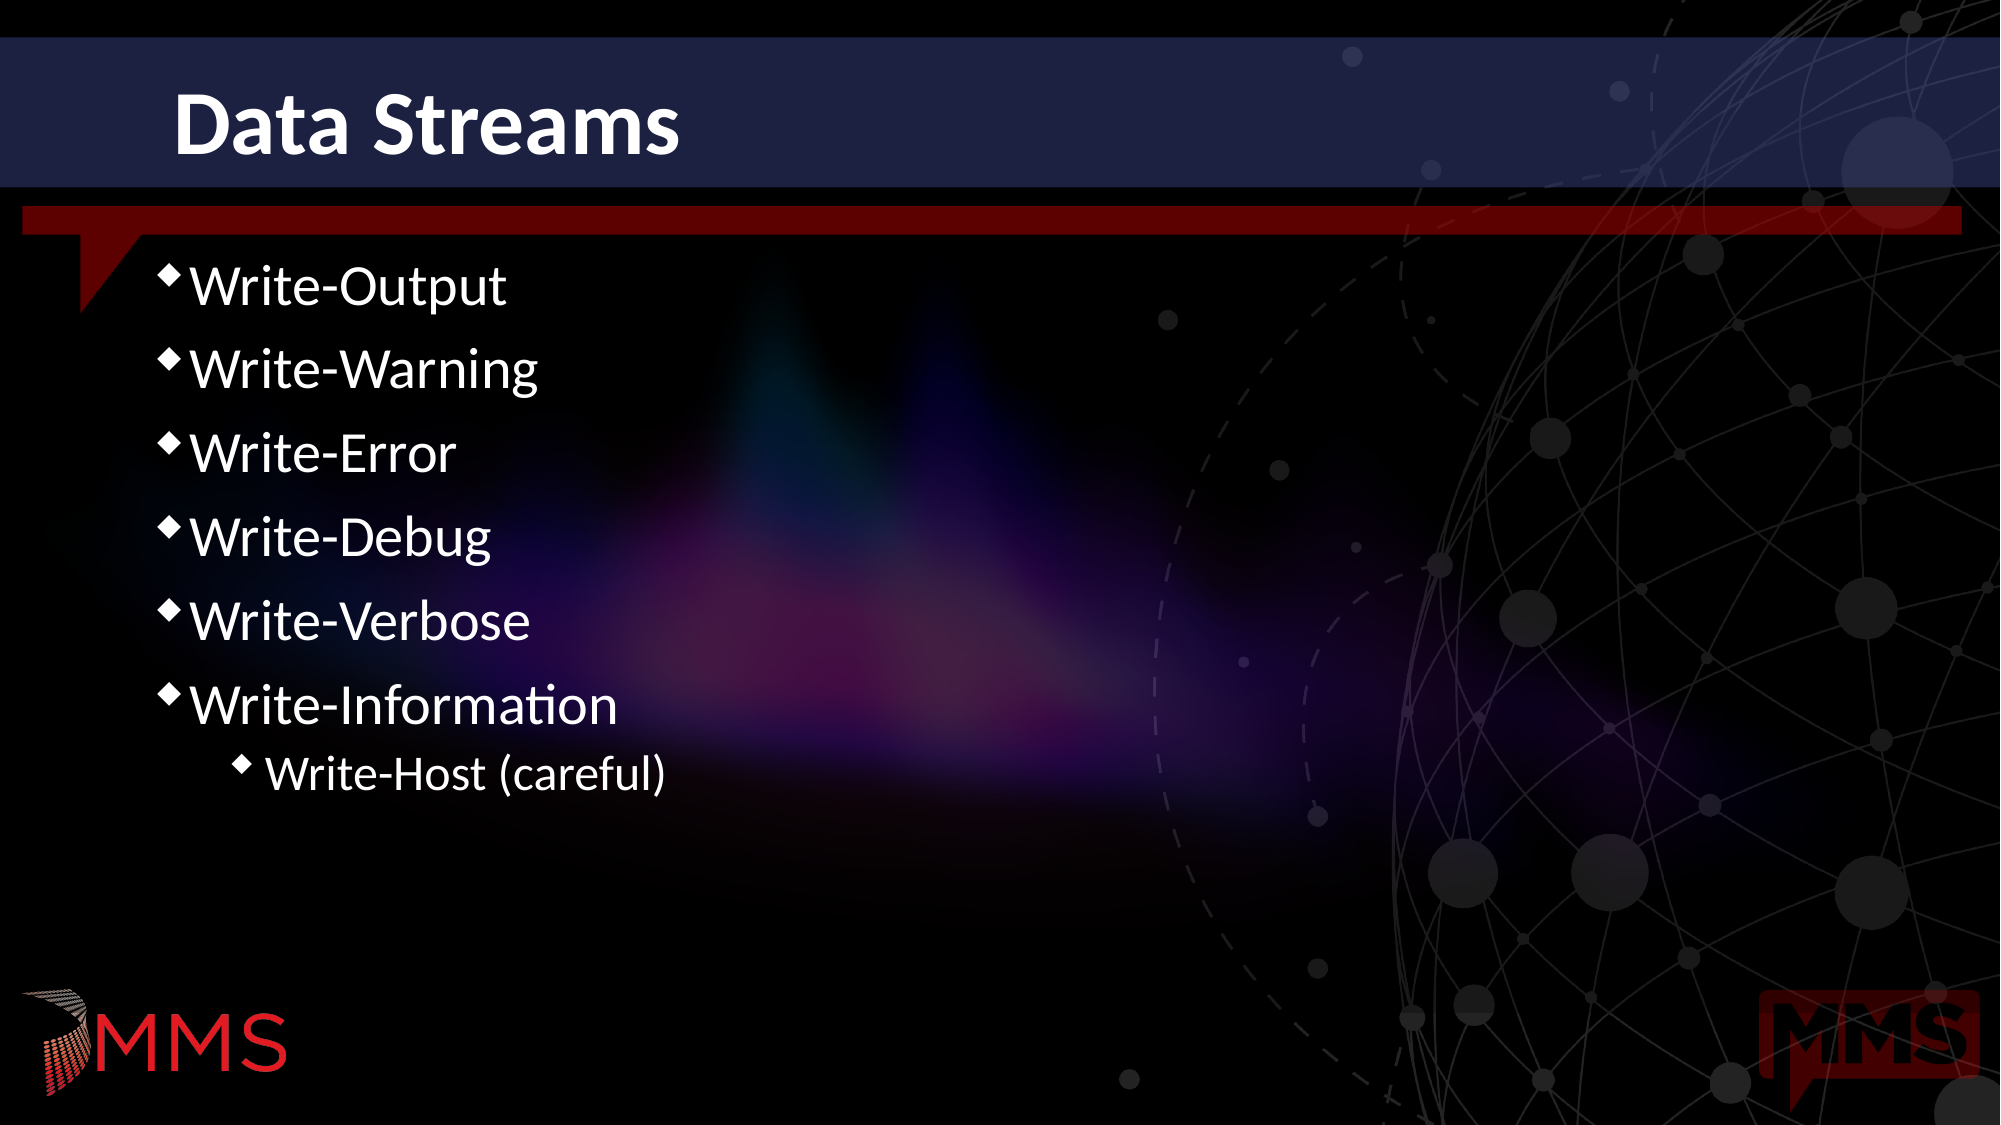

# Data Streams
Write-Output
Write-Warning
Write-Error
Write-Debug
Write-Verbose
Write-Information
Write-Host (careful)